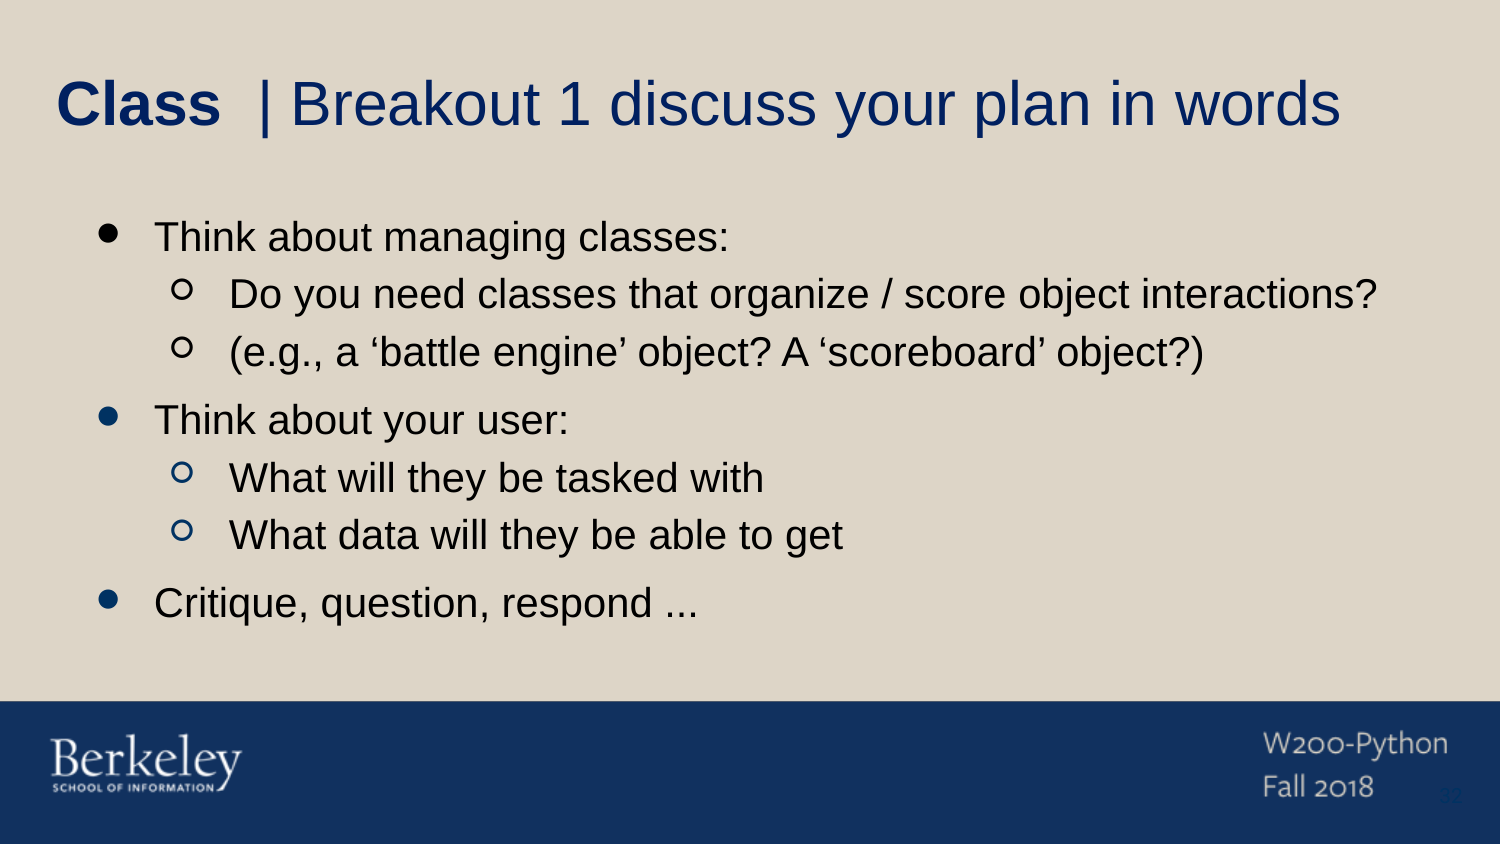

# Class  | Breakout 1 discuss your plan in words

Think about managing classes:
Do you need classes that organize / score object interactions?
(e.g., a ‘battle engine’ object? A ‘scoreboard’ object?)
Think about your user:
What will they be tasked with
What data will they be able to get
Critique, question, respond ...